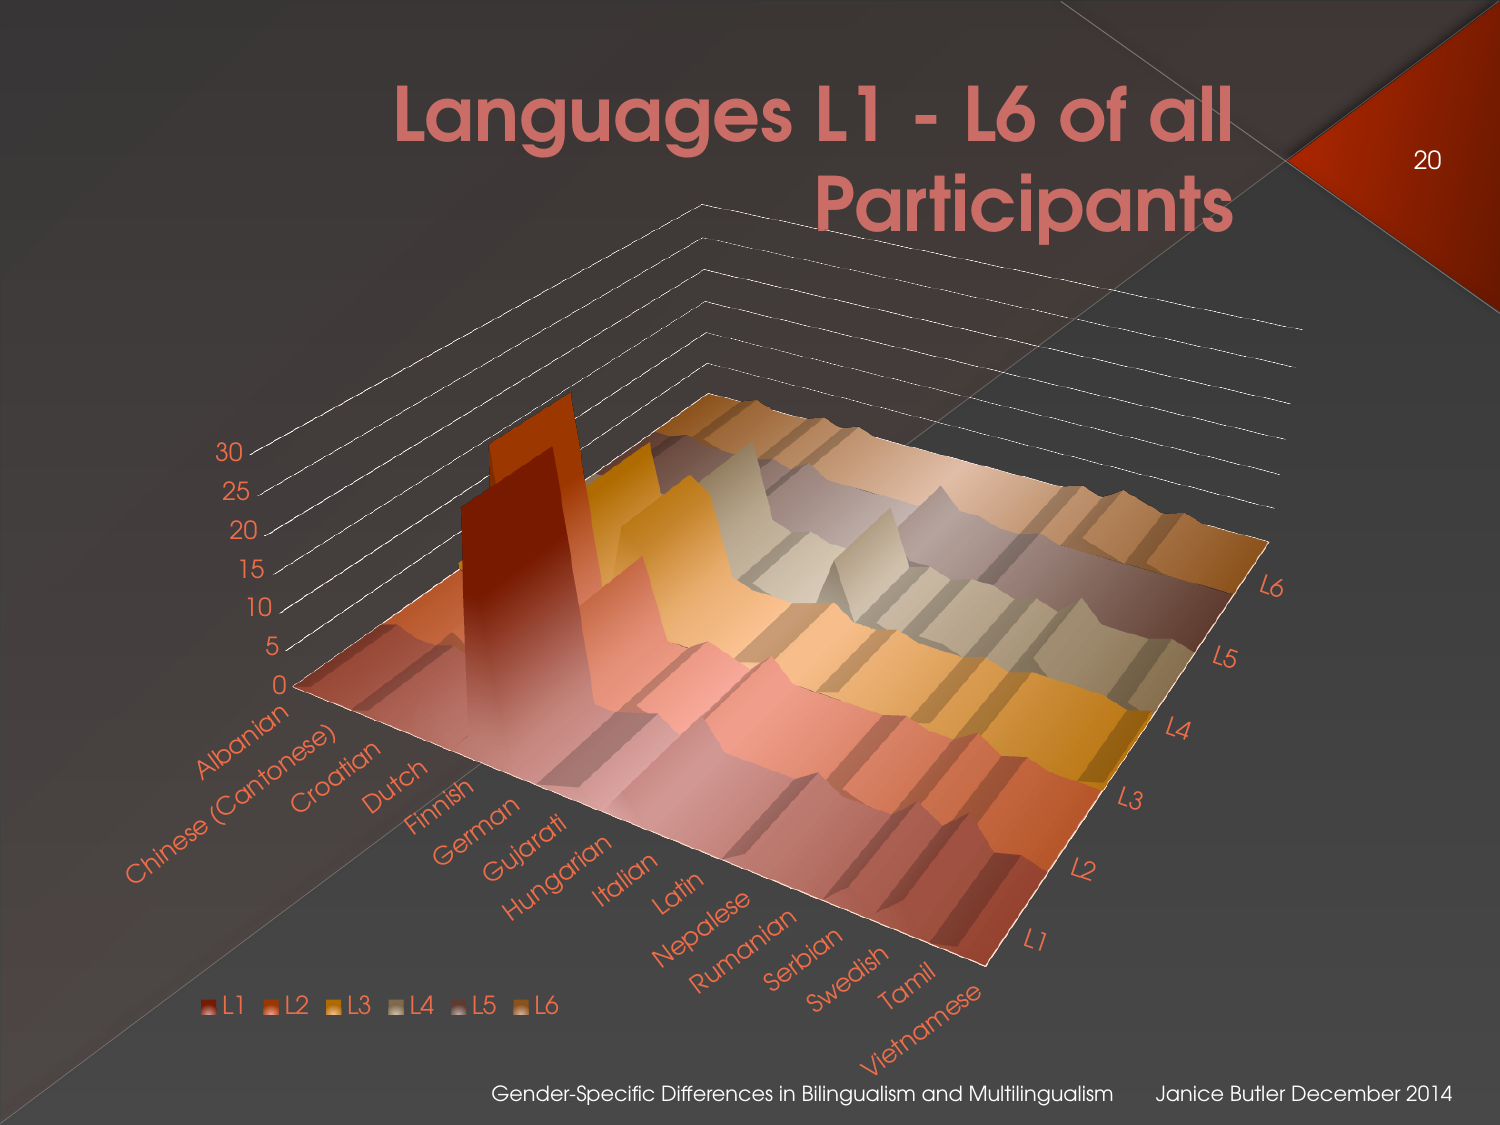

# Languages L1 - L6 of all Participants
20

[unsupported chart]

Janice Butler December 2014
Gender-Specific Differences in Bilingualism and Multilingualism